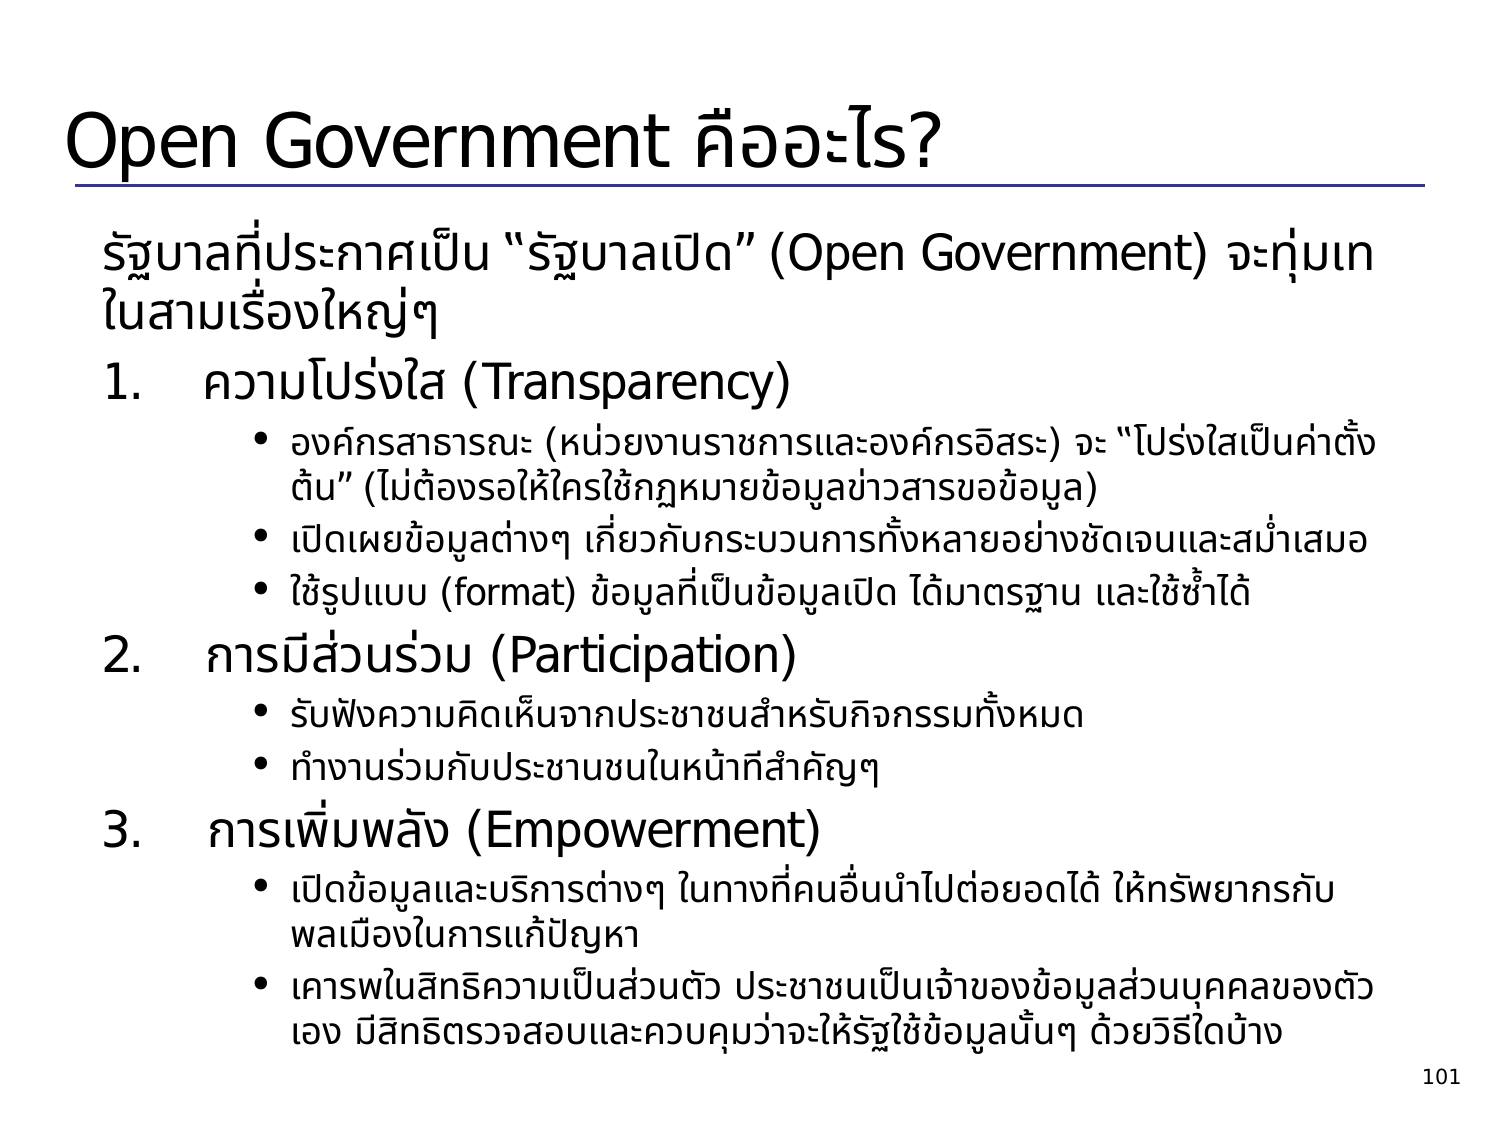

# Open Government คืออะไร?
รัฐบาลที่ประกาศเป็น “รัฐบาลเปิด” (Open Government) จะทุ่มเทในสามเรื่องใหญ่ๆ
ความโปร่งใส (Transparency)
องค์กรสาธารณะ (หน่วยงานราชการและองค์กรอิสระ) จะ “โปร่งใสเป็นค่าตั้งต้น” (ไม่ต้องรอให้ใครใช้กฏหมายข้อมูลข่าวสารขอข้อมูล)
เปิดเผยข้อมูลต่างๆ เกี่ยวกับกระบวนการทั้งหลายอย่างชัดเจนและสม่ำเสมอ
ใช้รูปแบบ (format) ข้อมูลที่เป็นข้อมูลเปิด ได้มาตรฐาน และใช้ซ้ำได้
การมีส่วนร่วม (Participation)
รับฟังความคิดเห็นจากประชาชนสำหรับกิจกรรมทั้งหมด
ทำงานร่วมกับประชานชนในหน้าทีสำคัญๆ
3.    การเพิ่มพลัง (Empowerment)
เปิดข้อมูลและบริการต่างๆ ในทางที่คนอื่นนำไปต่อยอดได้ ให้ทรัพยากรกับพลเมืองในการแก้ปัญหา
เคารพในสิทธิความเป็นส่วนตัว ประชาชนเป็นเจ้าของข้อมูลส่วนบุคคลของตัวเอง มีสิทธิตรวจสอบและควบคุมว่าจะให้รัฐใช้ข้อมูลนั้นๆ ด้วยวิธีใดบ้าง
101